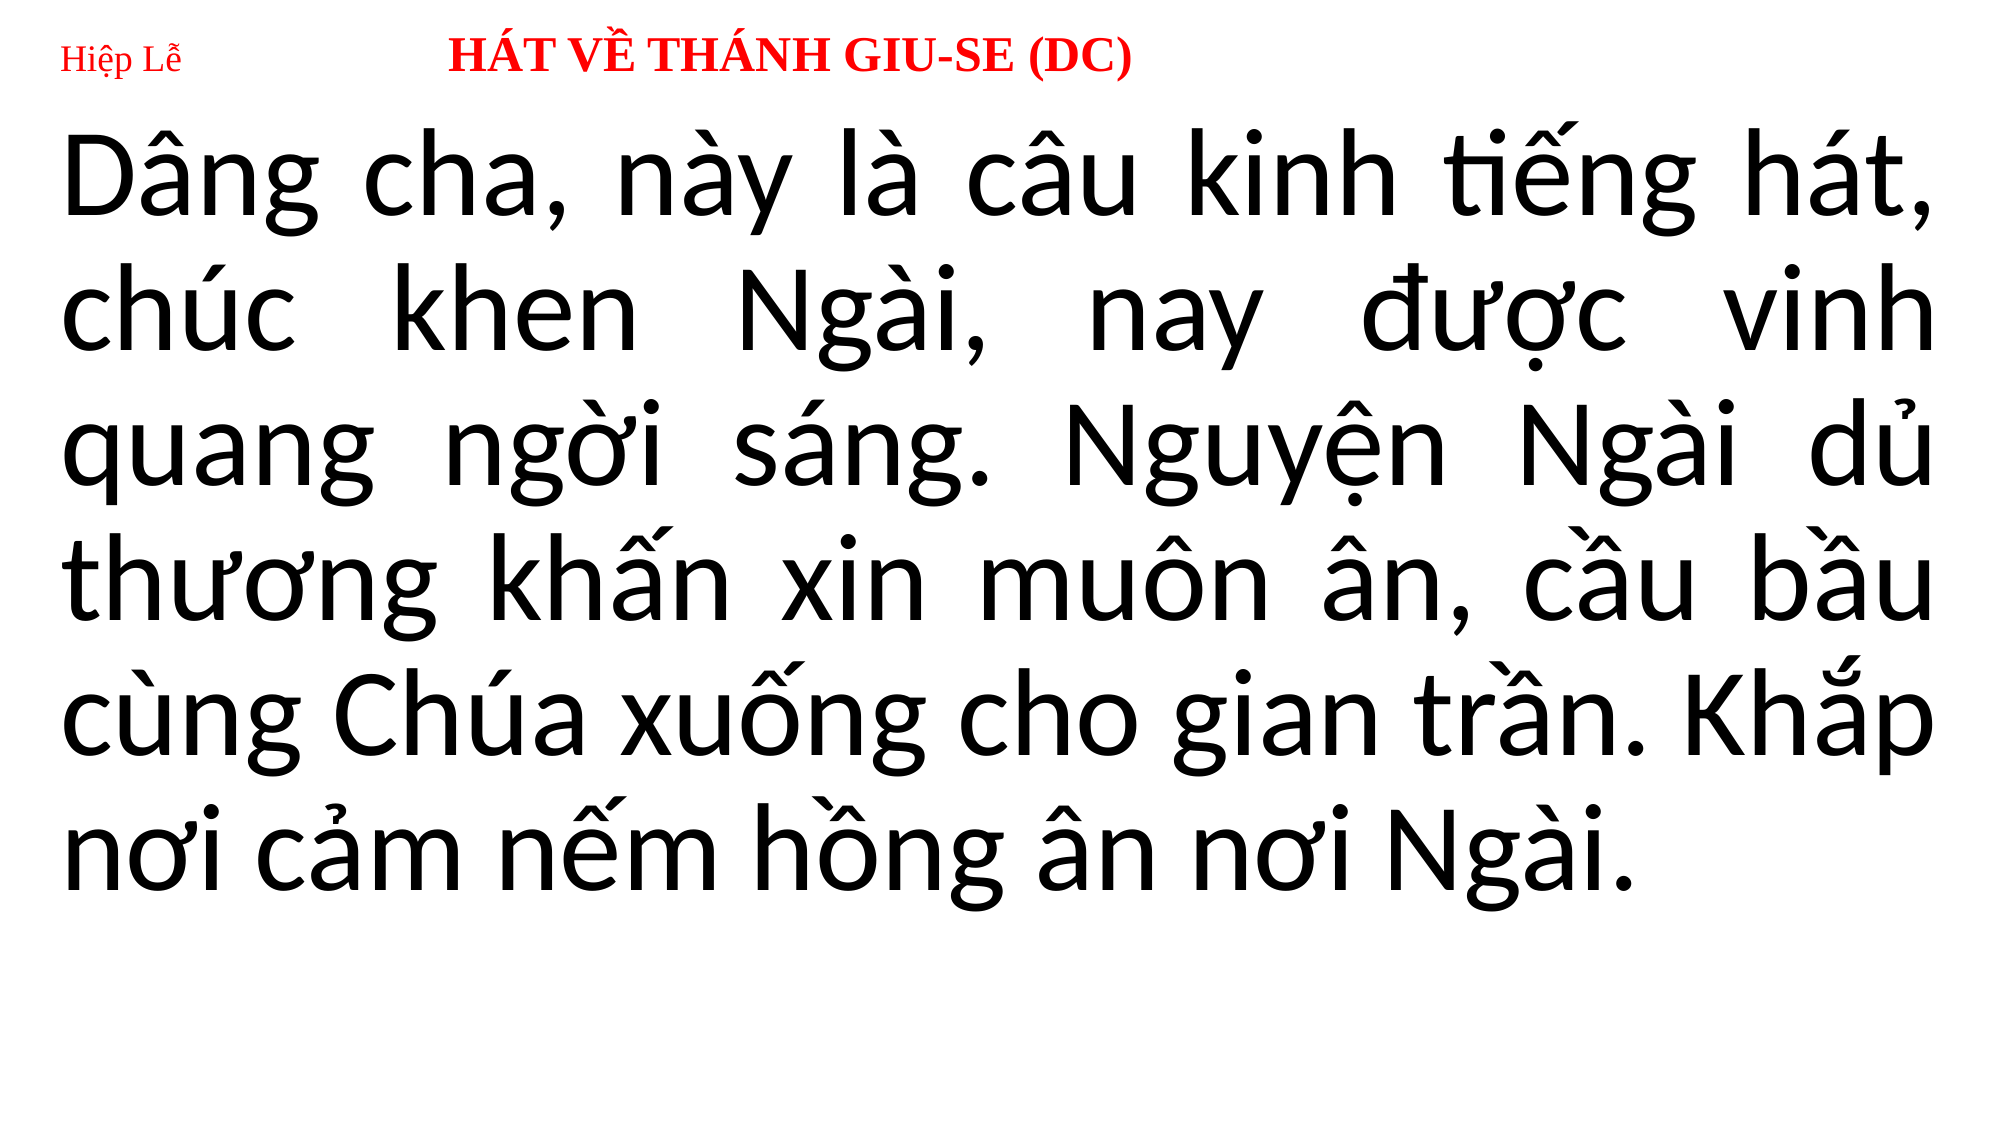

# Hiệp Lễ                            HÁT VỀ THÁNH GIU-SE (DC)
Dâng cha, này là câu kinh tiếng hát, chúc khen Ngài, nay được vinh quang ngời sáng. Nguyện Ngài dủ thương khấn xin muôn ân, cầu bầu cùng Chúa xuống cho gian trần. Khắp nơi cảm nếm hồng ân nơi Ngài.